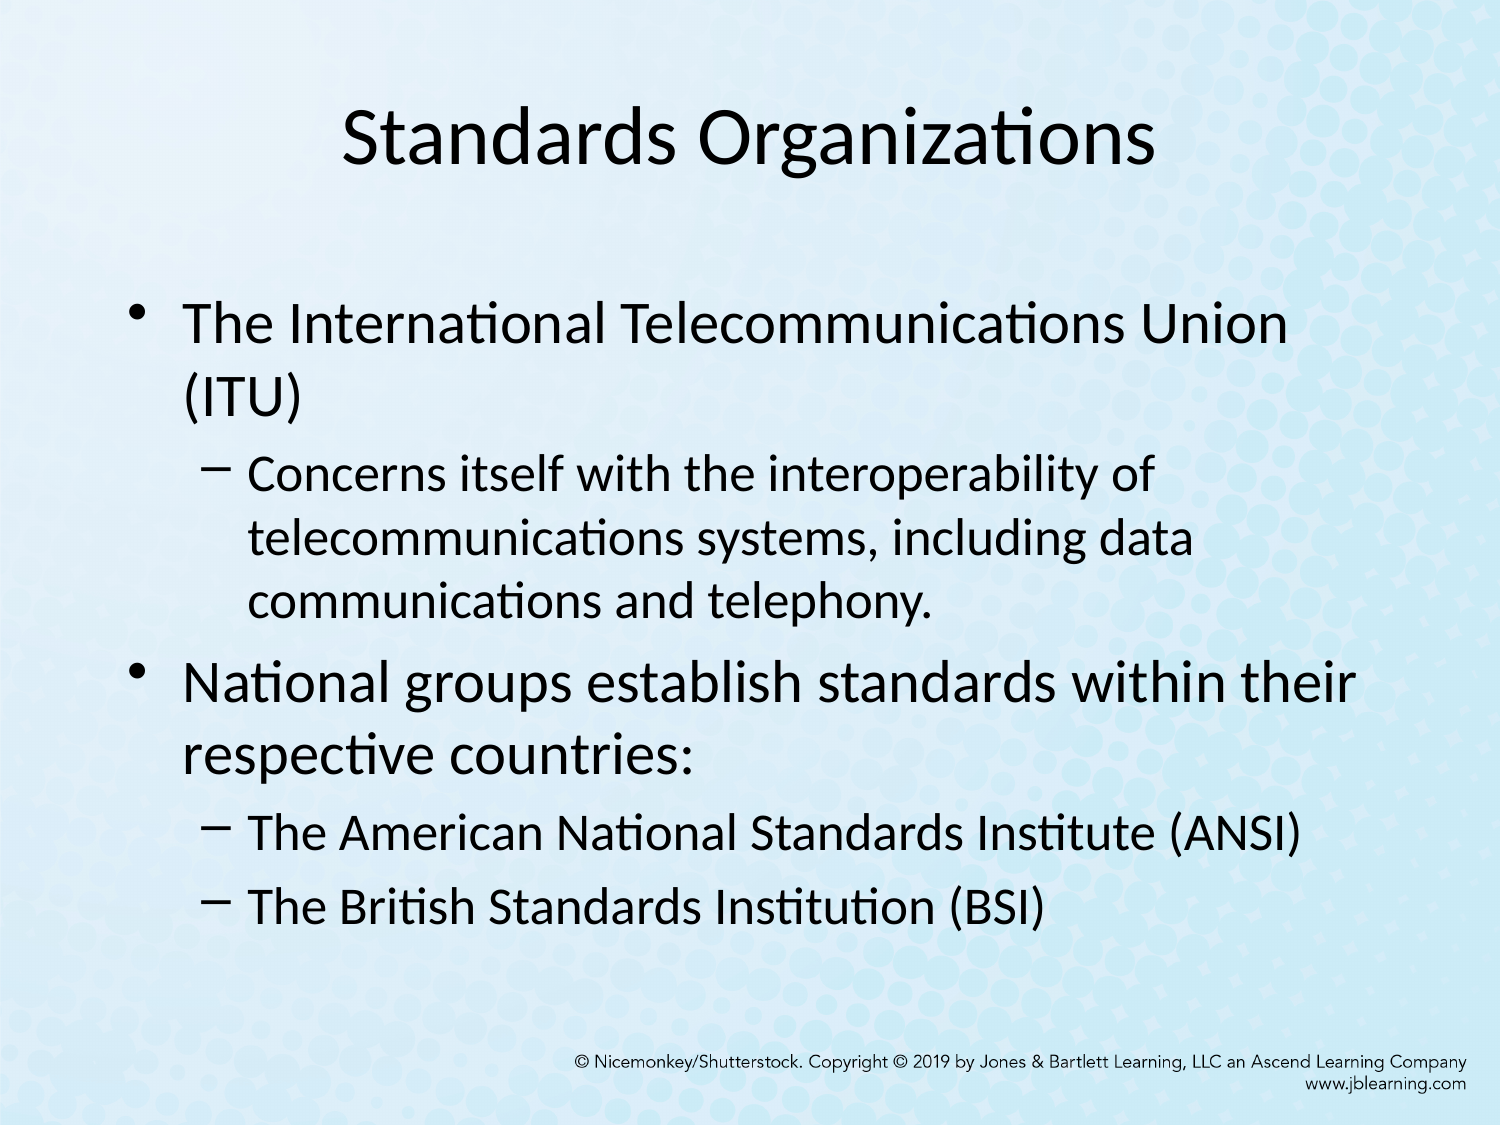

# Standards Organizations
The International Telecommunications Union (ITU)
Concerns itself with the interoperability of telecommunications systems, including data communications and telephony.
National groups establish standards within their respective countries:
The American National Standards Institute (ANSI)
The British Standards Institution (BSI)